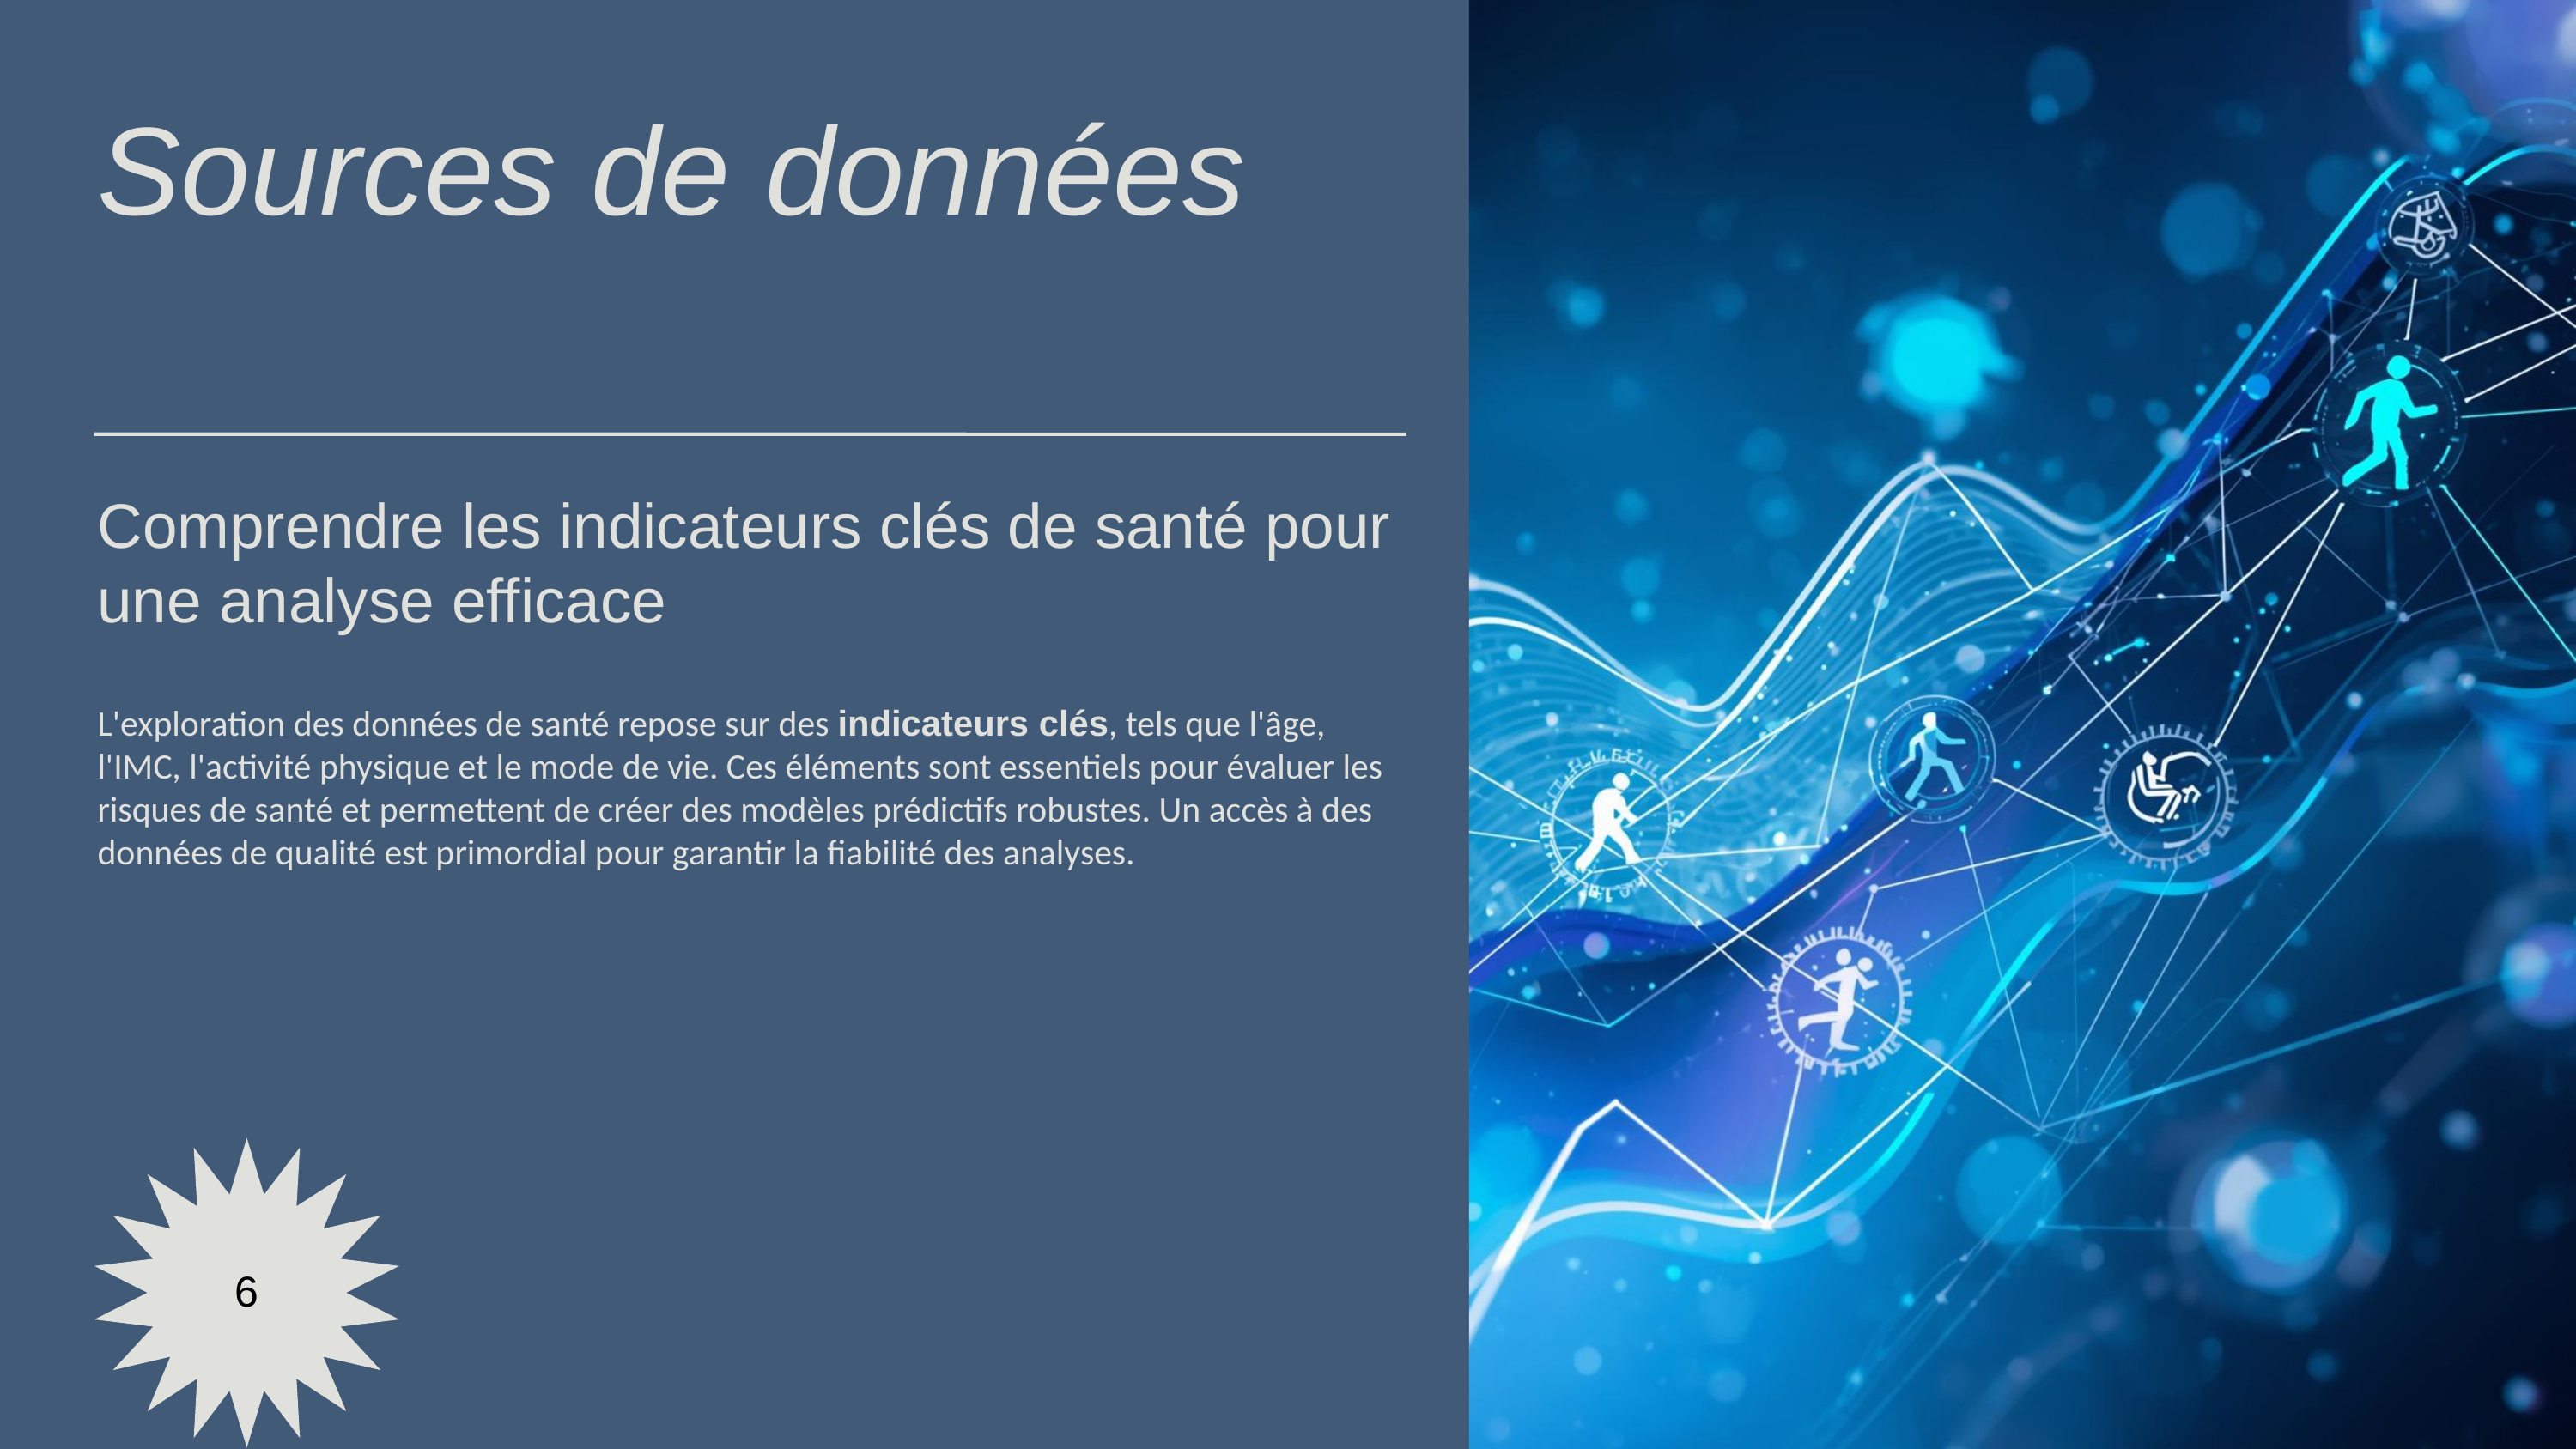

Sources de données

Comprendre les indicateurs clés de santé pour une analyse efficace
L'exploration des données de santé repose sur des indicateurs clés, tels que l'âge, l'IMC, l'activité physique et le mode de vie. Ces éléments sont essentiels pour évaluer les risques de santé et permettent de créer des modèles prédictifs robustes. Un accès à des données de qualité est primordial pour garantir la fiabilité des analyses.

6